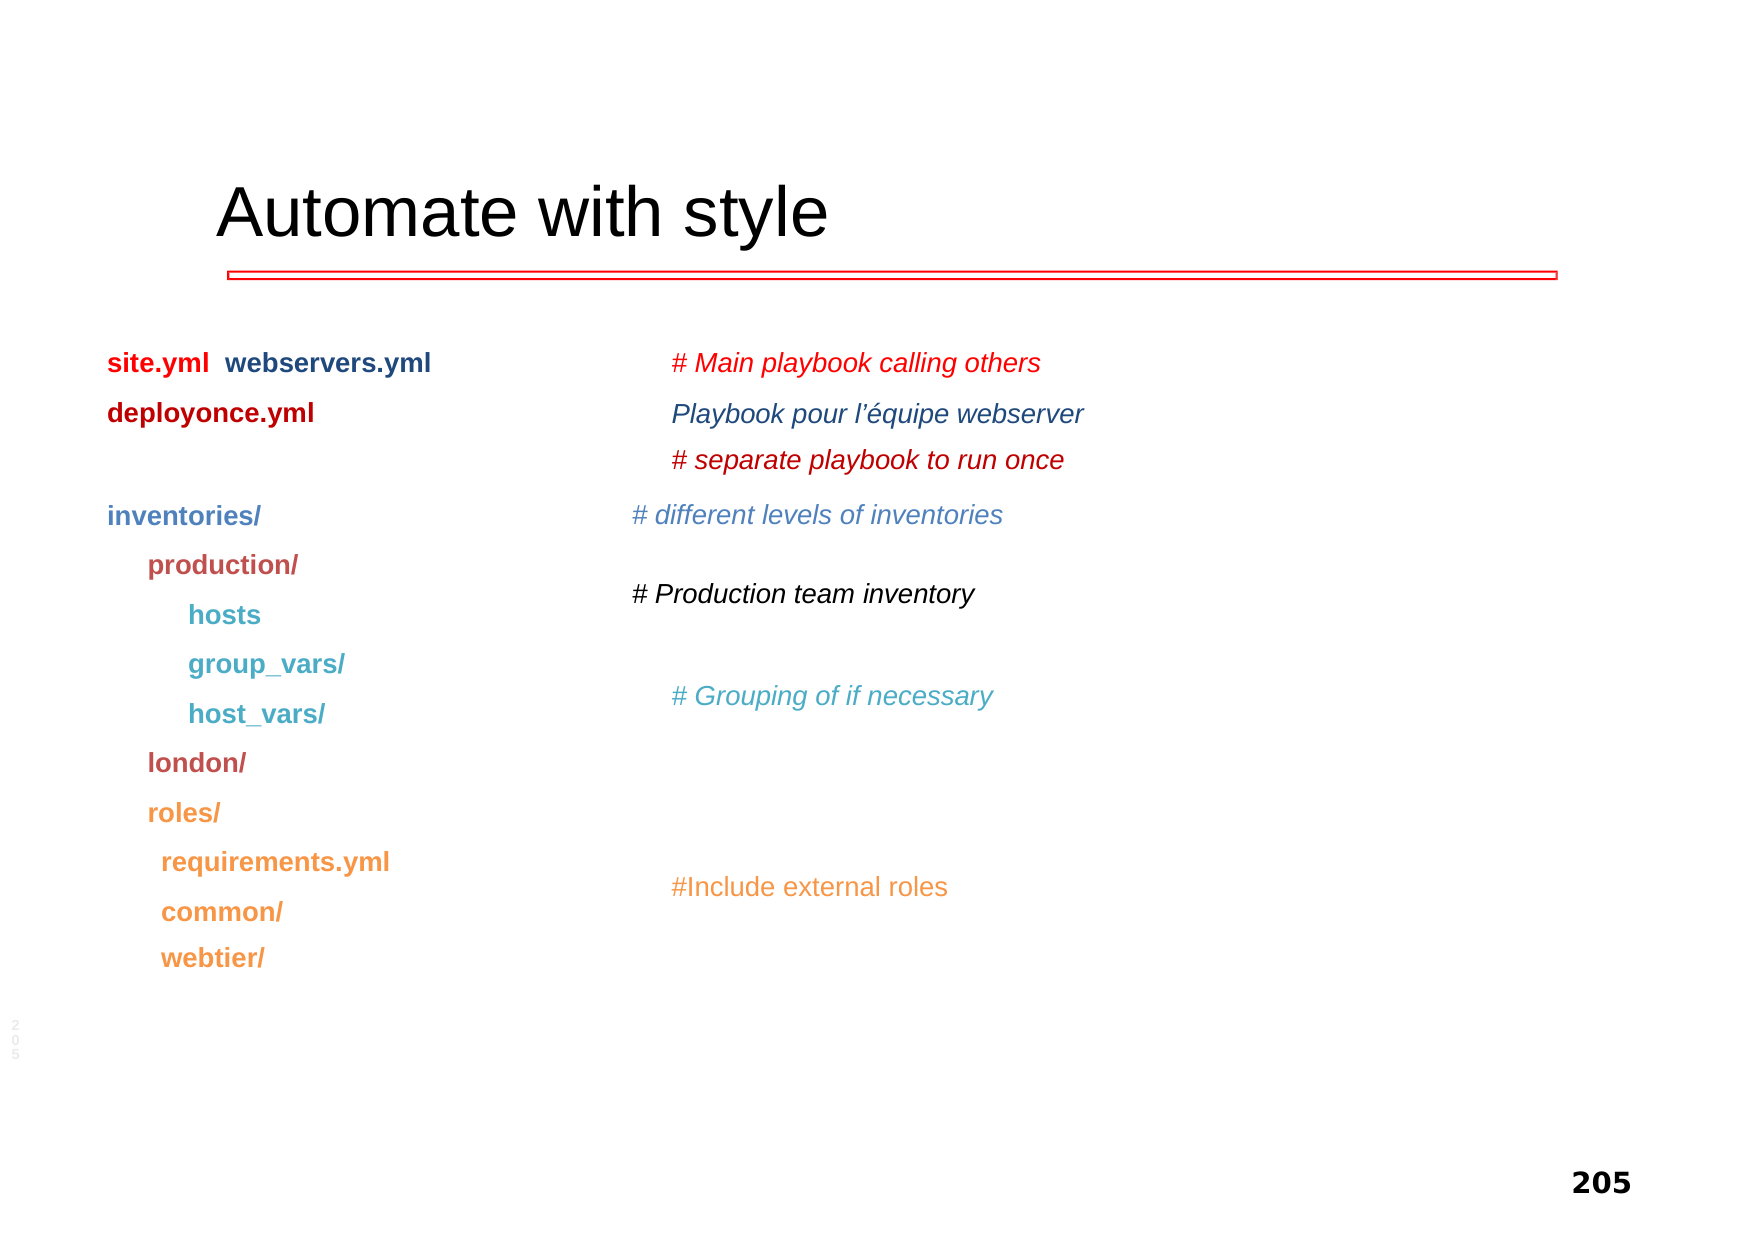

# Automate with style
# Main playbook calling others
Playbook pour l’équipe webserver
# separate playbook to run once

site.yml  webservers.yml  deployonce.yml

inventories/
production/
	hosts
	group_vars/
	host_vars/
london/
roles/
requirements.yml
common/
webtier/
# different levels of inventories

# Production team inventory

# Grouping of if necessary
#Include external roles
205
205